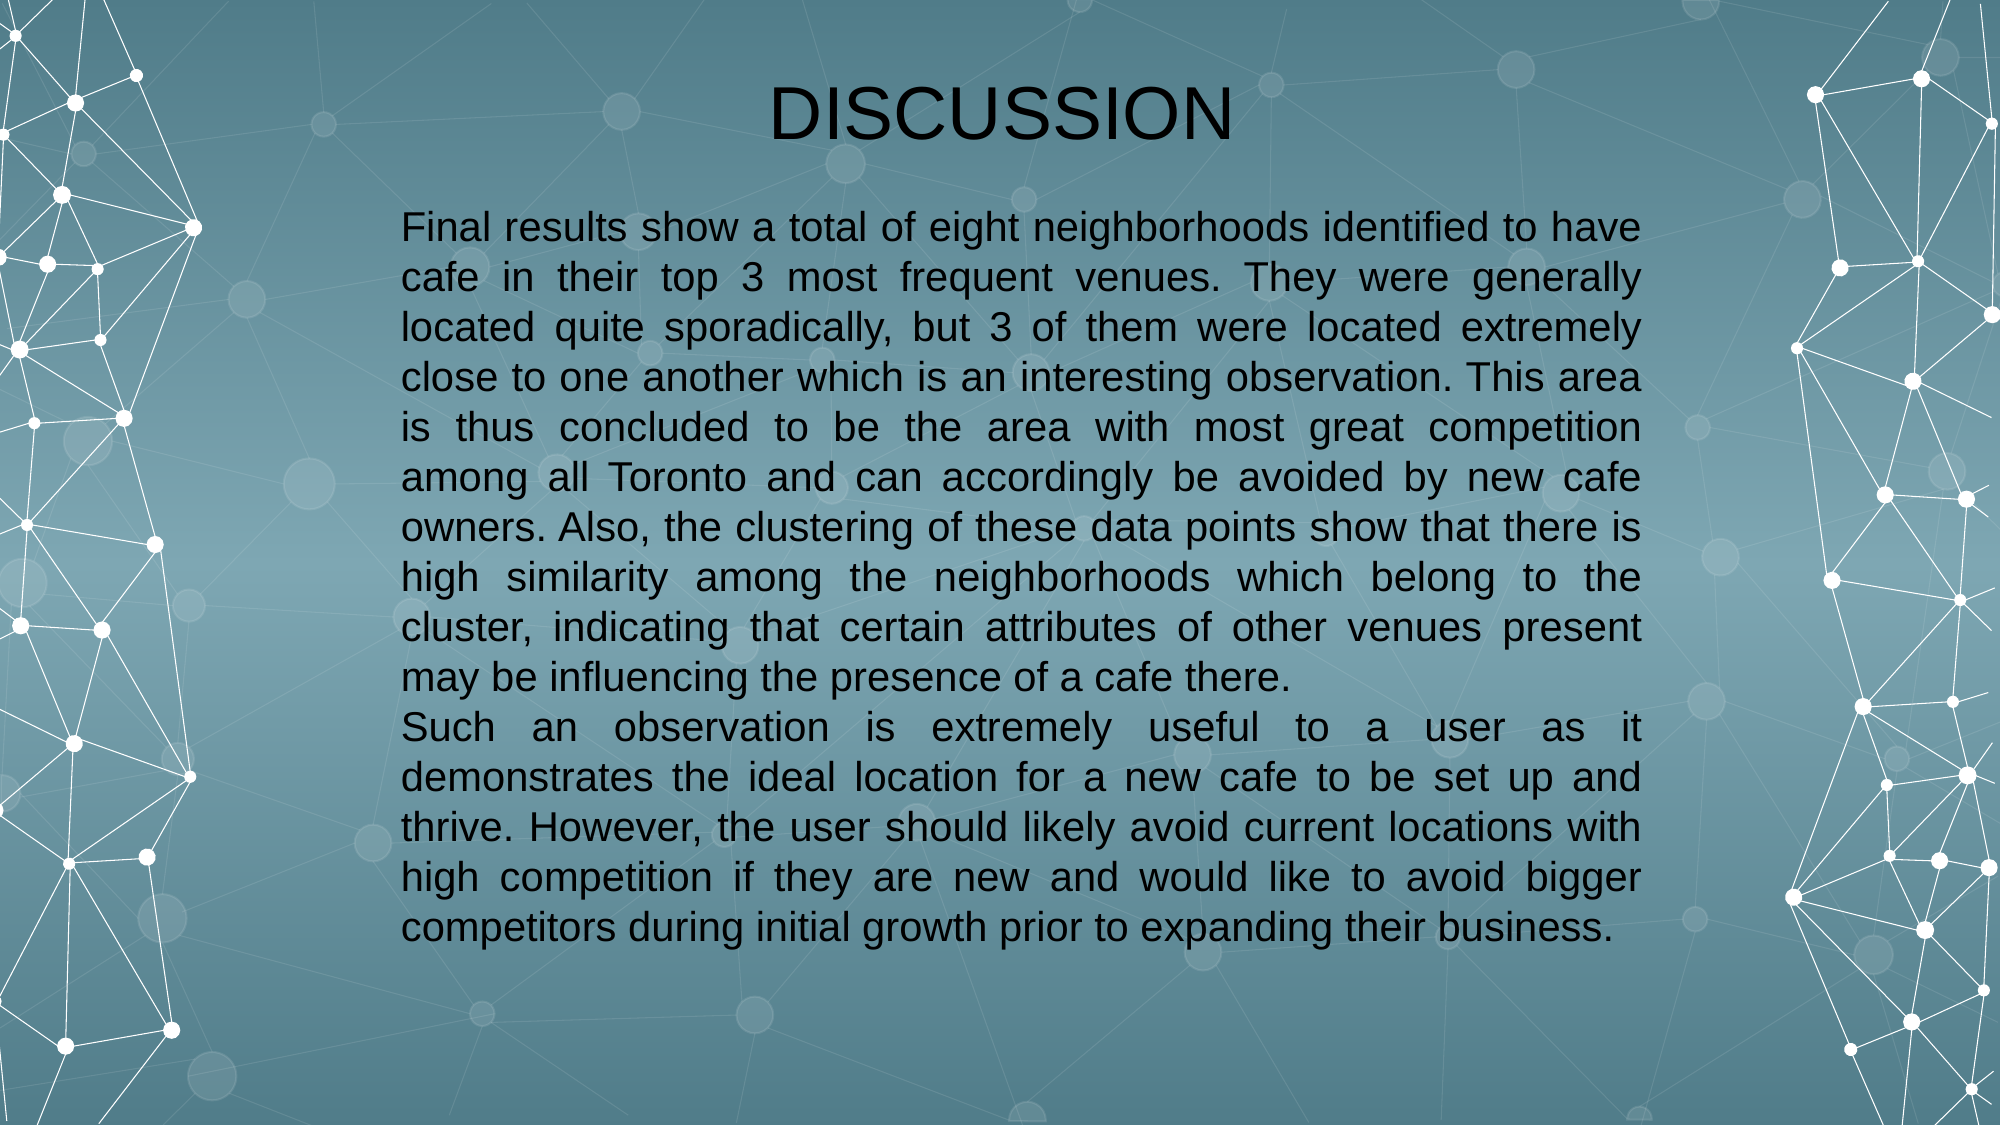

DISCUSSION
Final results show a total of eight neighborhoods identified to have cafe in their top 3 most frequent venues. They were generally located quite sporadically, but 3 of them were located extremely close to one another which is an interesting observation. This area is thus concluded to be the area with most great competition among all Toronto and can accordingly be avoided by new cafe owners. Also, the clustering of these data points show that there is high similarity among the neighborhoods which belong to the cluster, indicating that certain attributes of other venues present may be influencing the presence of a cafe there.
Such an observation is extremely useful to a user as it demonstrates the ideal location for a new cafe to be set up and thrive. However, the user should likely avoid current locations with high competition if they are new and would like to avoid bigger competitors during initial growth prior to expanding their business.